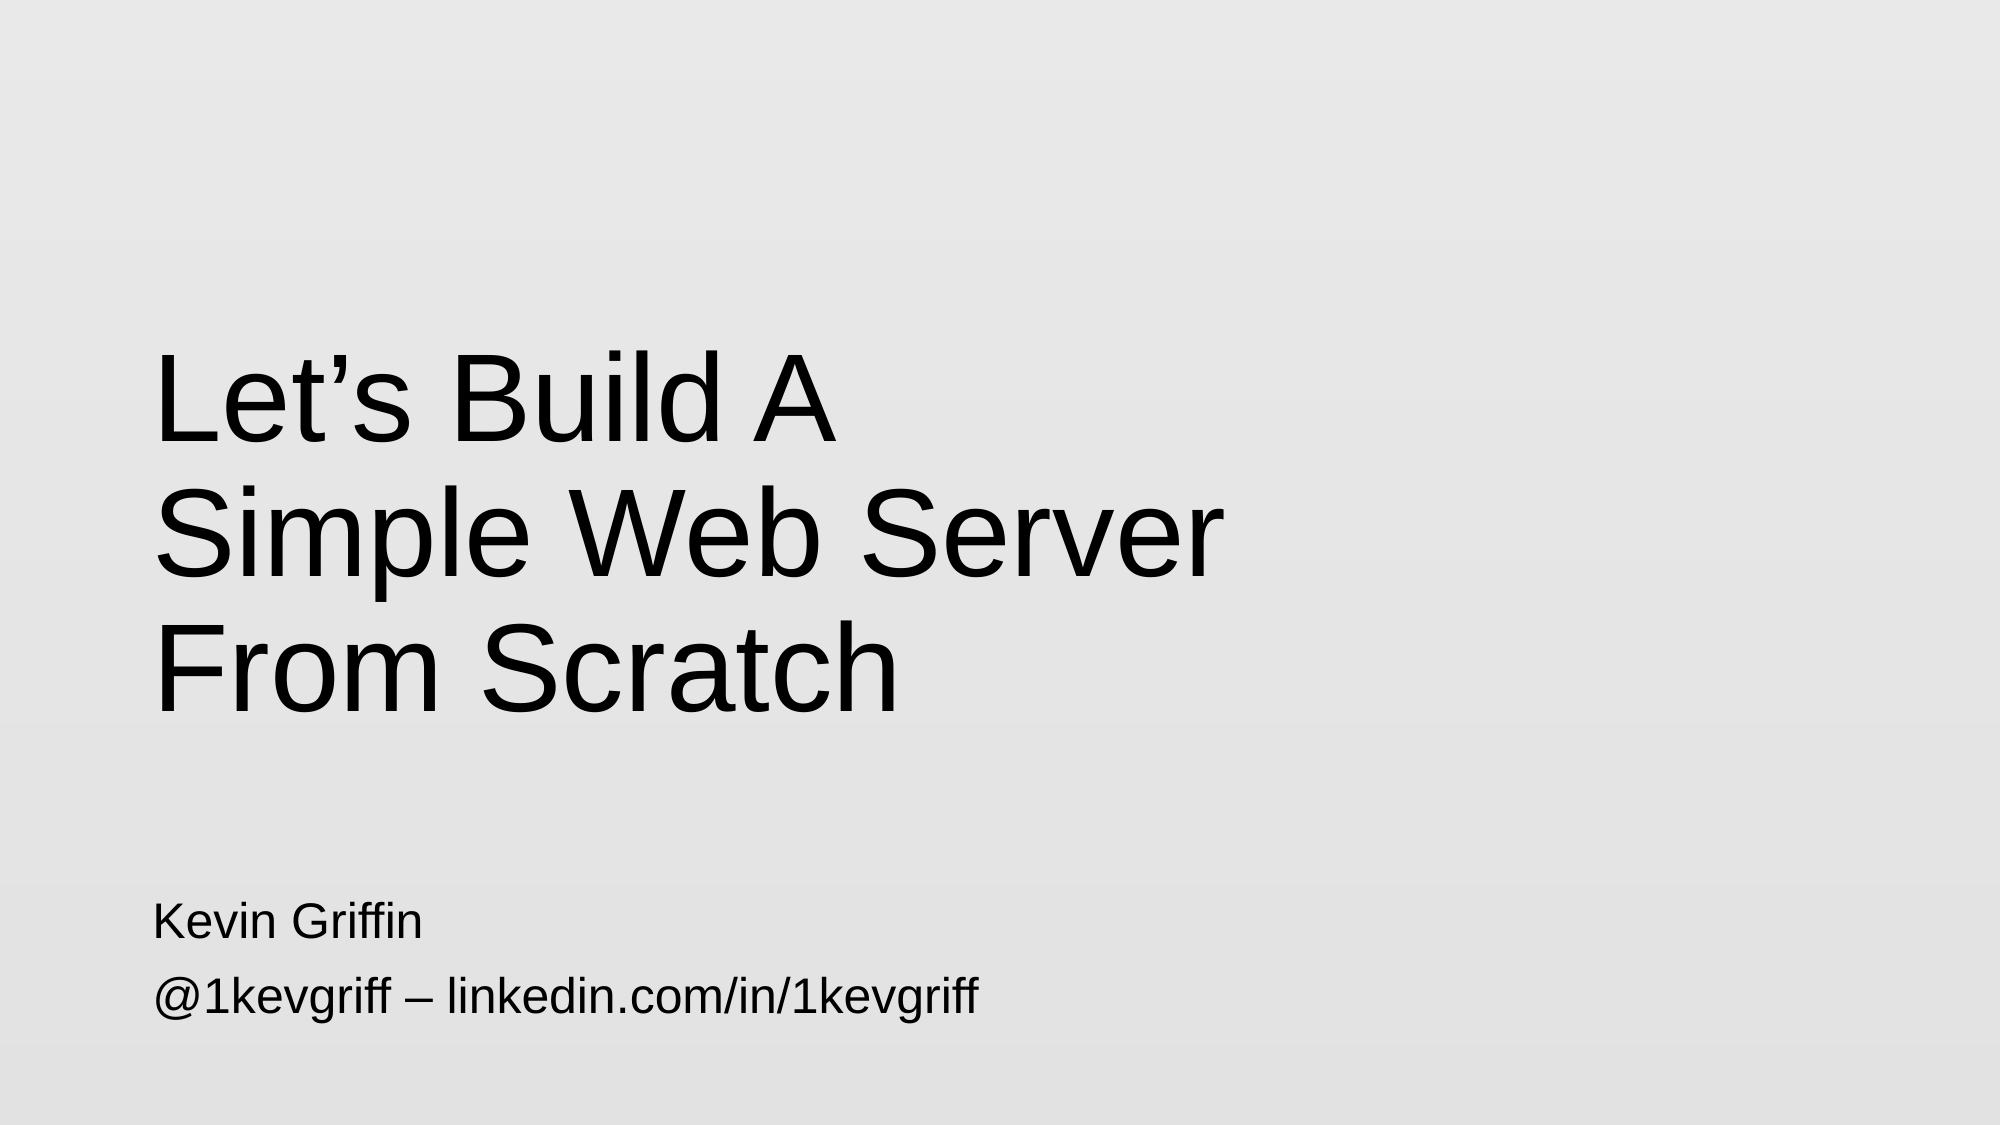

# Let’s Build A Simple Web Server From Scratch
Kevin Griffin
@1kevgriff – linkedin.com/in/1kevgriff